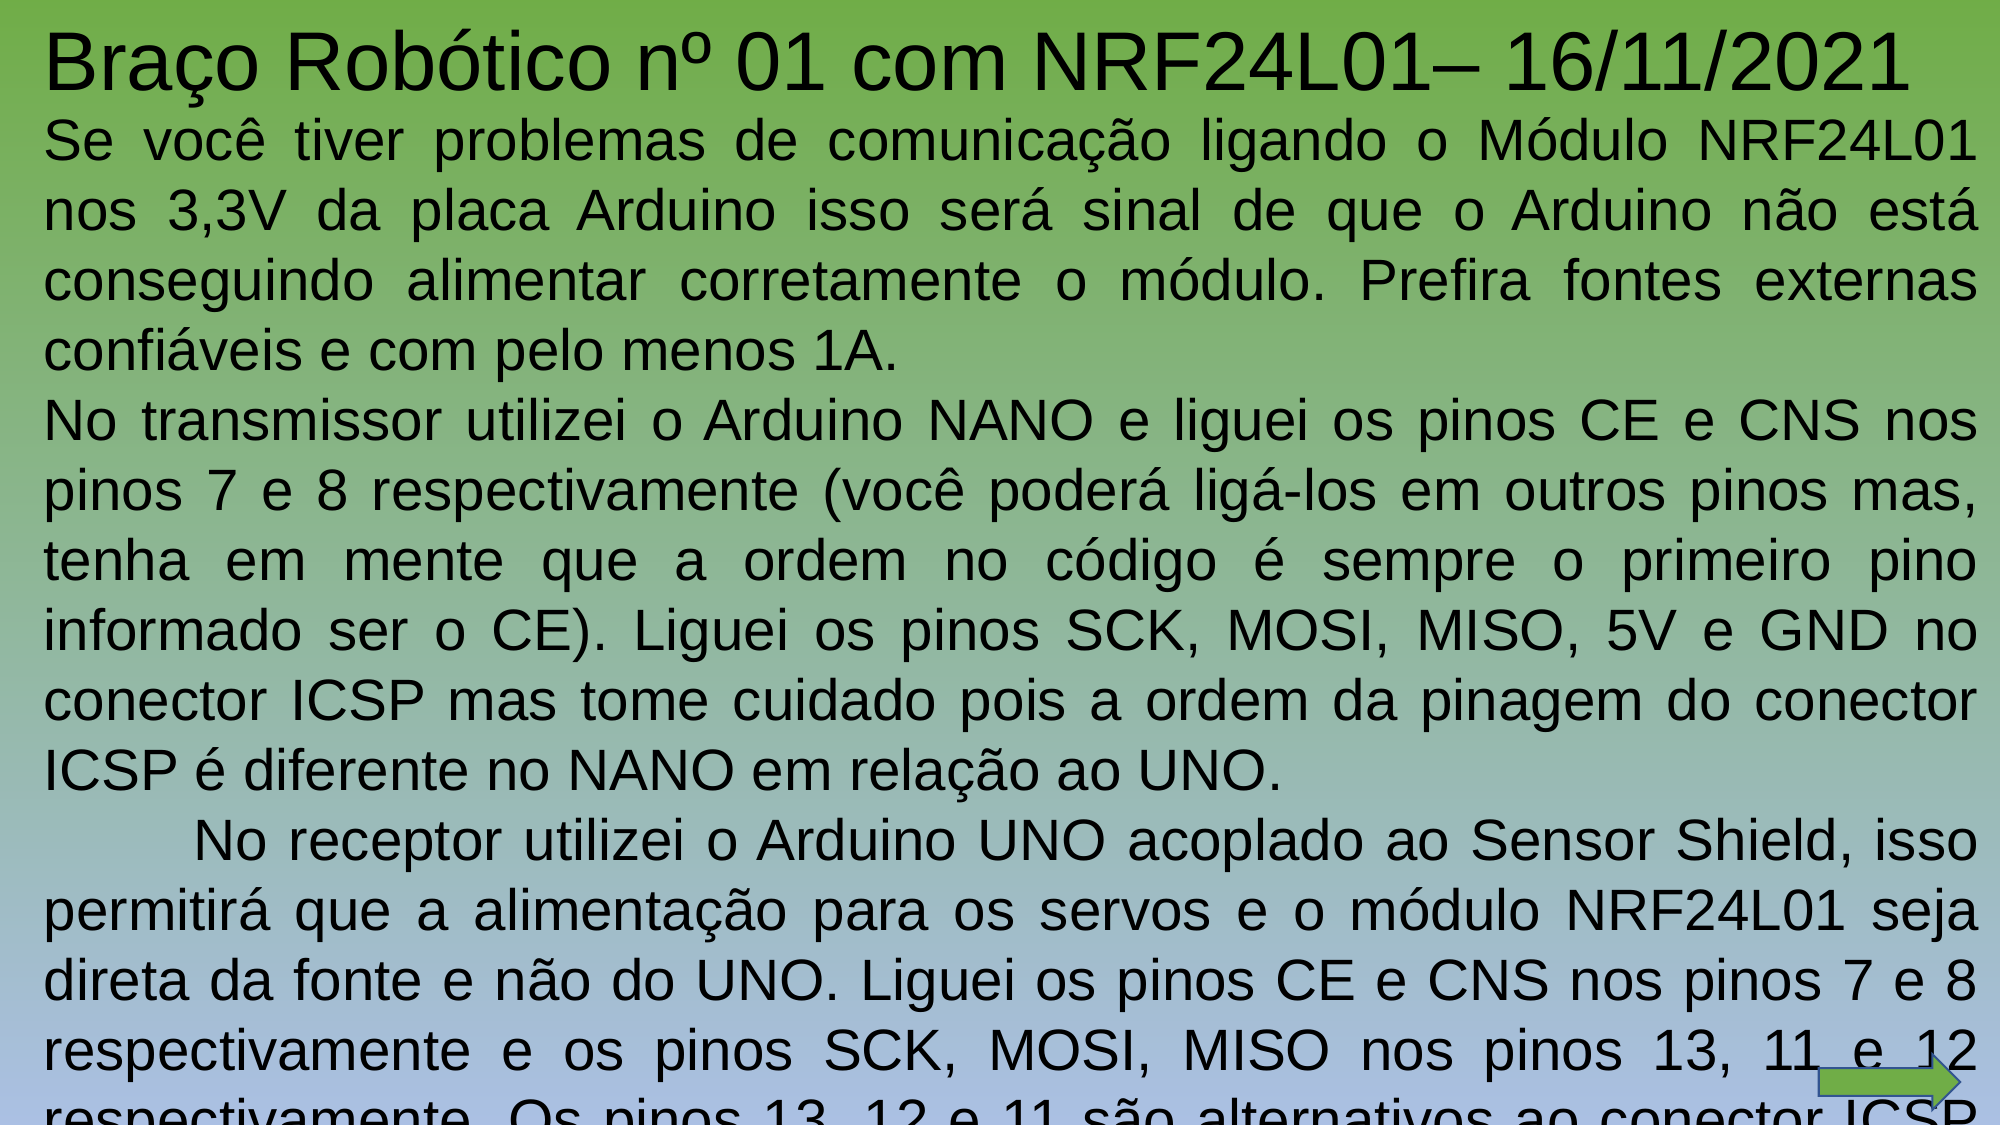

Braço Robótico nº 01 com NRF24L01– 16/11/2021
Se você tiver problemas de comunicação ligando o Módulo NRF24L01 nos 3,3V da placa Arduino isso será sinal de que o Arduino não está conseguindo alimentar corretamente o módulo. Prefira fontes externas confiáveis e com pelo menos 1A.
No transmissor utilizei o Arduino NANO e liguei os pinos CE e CNS nos pinos 7 e 8 respectivamente (você poderá ligá-los em outros pinos mas, tenha em mente que a ordem no código é sempre o primeiro pino informado ser o CE). Liguei os pinos SCK, MOSI, MISO, 5V e GND no conector ICSP mas tome cuidado pois a ordem da pinagem do conector ICSP é diferente no NANO em relação ao UNO.
	No receptor utilizei o Arduino UNO acoplado ao Sensor Shield, isso permitirá que a alimentação para os servos e o módulo NRF24L01 seja direta da fonte e não do UNO. Liguei os pinos CE e CNS nos pinos 7 e 8 respectivamente e os pinos SCK, MOSI, MISO nos pinos 13, 11 e 12 respectivamente. Os pinos 13, 12 e 11 são alternativos ao conector ICSP em algumas placas Arduino, mas não existe um conector ICSP no Sensor Shield e por isso ligamos nestes pinos.